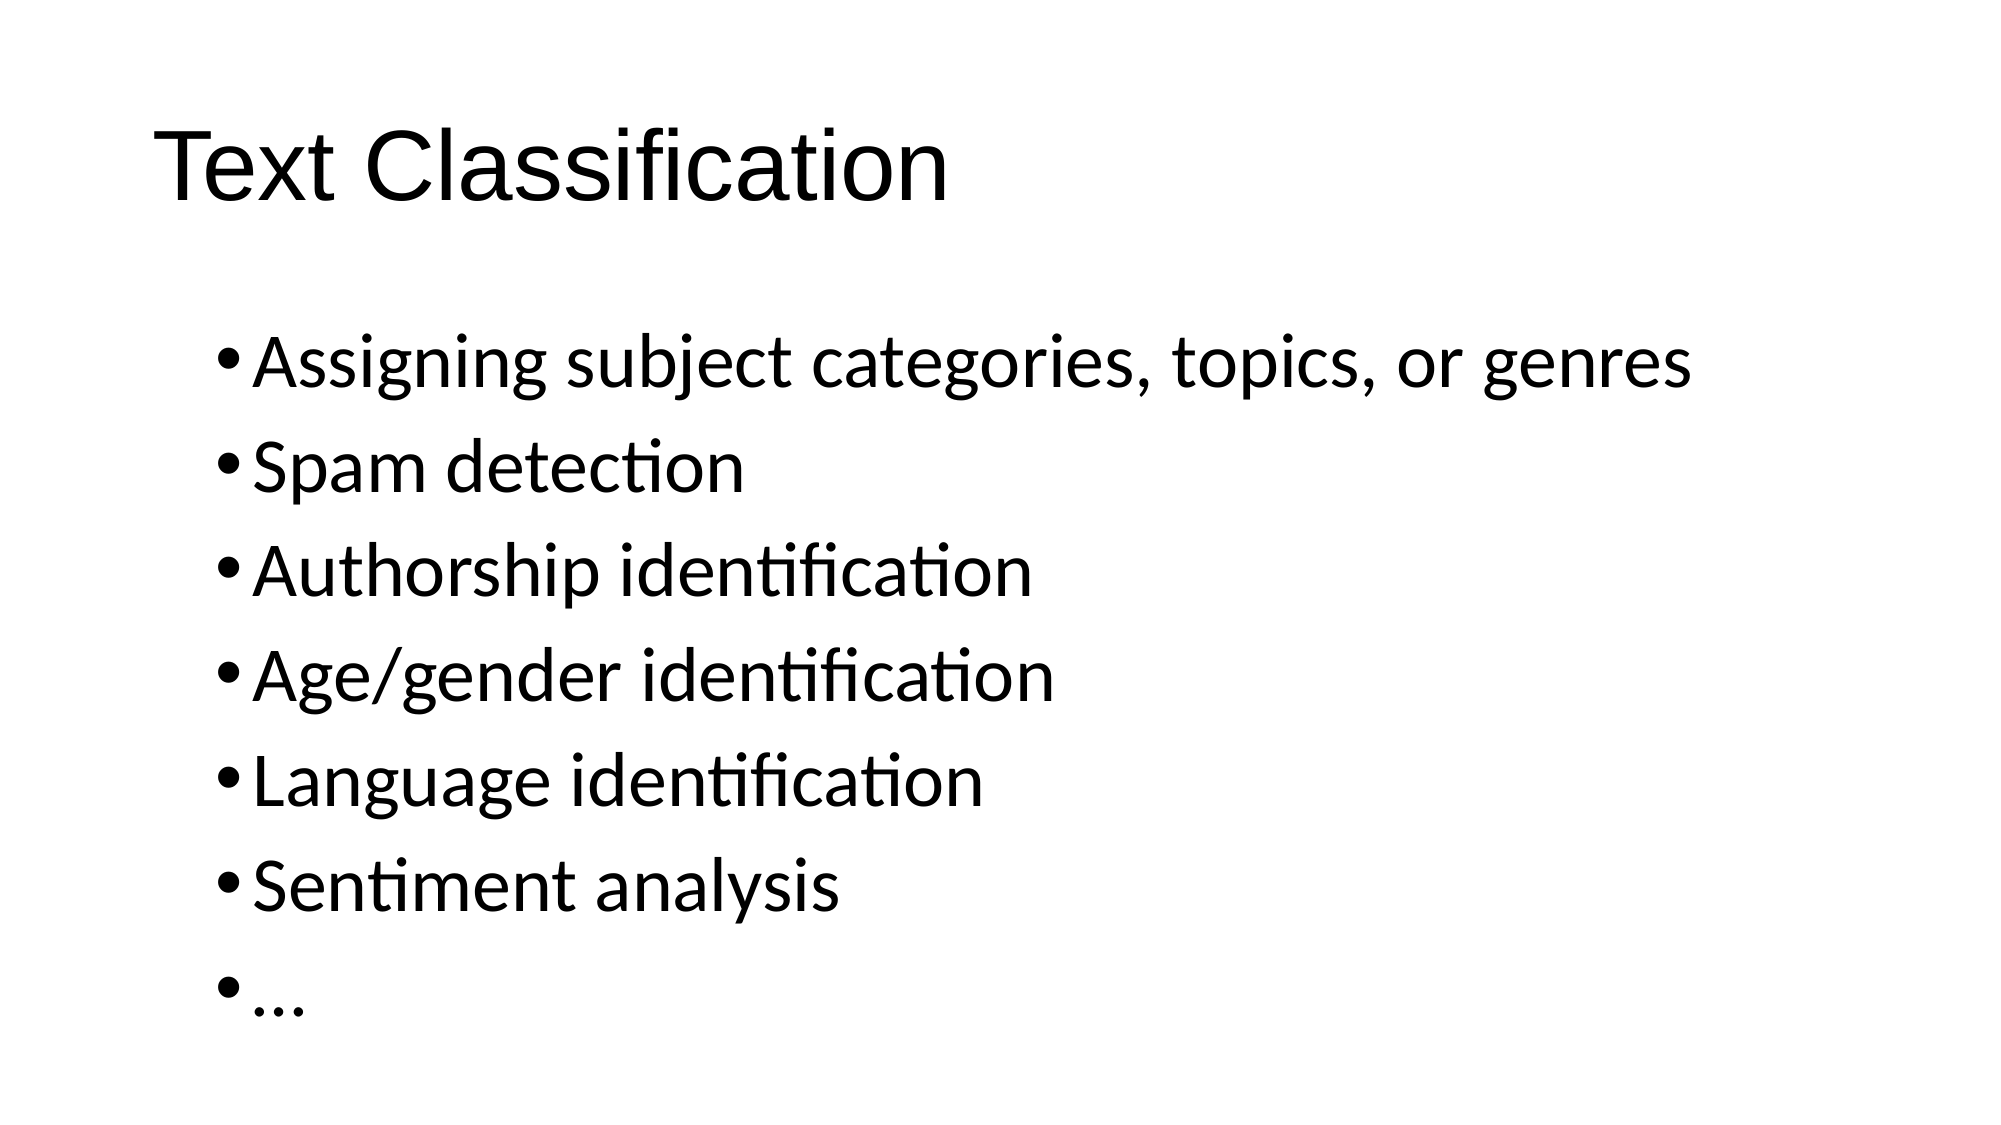

# Text Classification
Assigning subject categories, topics, or genres
Spam detection
Authorship identification
Age/gender identification
Language identification
Sentiment analysis
…